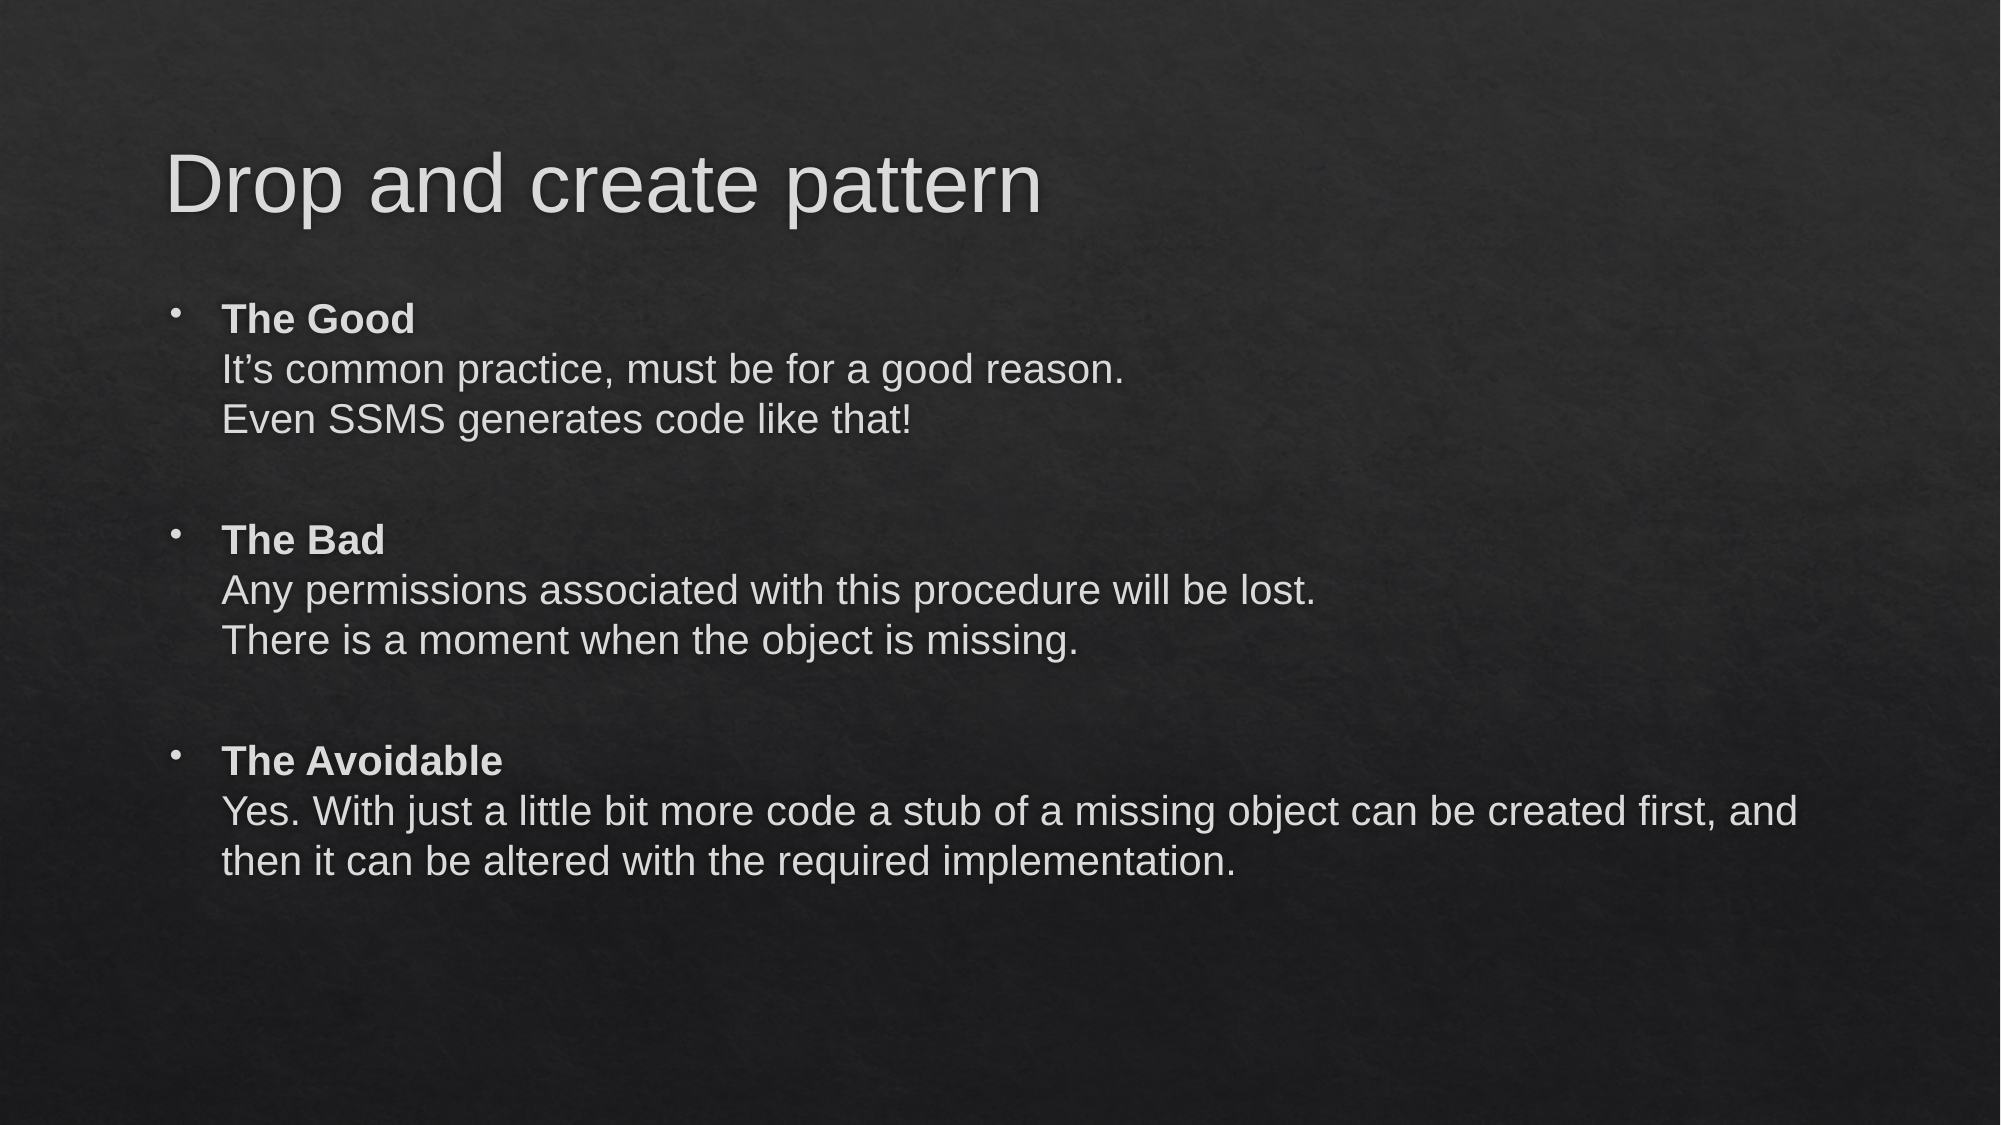

# Drop and create pattern
The Good
It’s common practice, must be for a good reason.
Even SSMS generates code like that!
The Bad
Any permissions associated with this procedure will be lost.
There is a moment when the object is missing.
The Avoidable
Yes. With just a little bit more code a stub of a missing object can be created first, and then it can be altered with the required implementation.